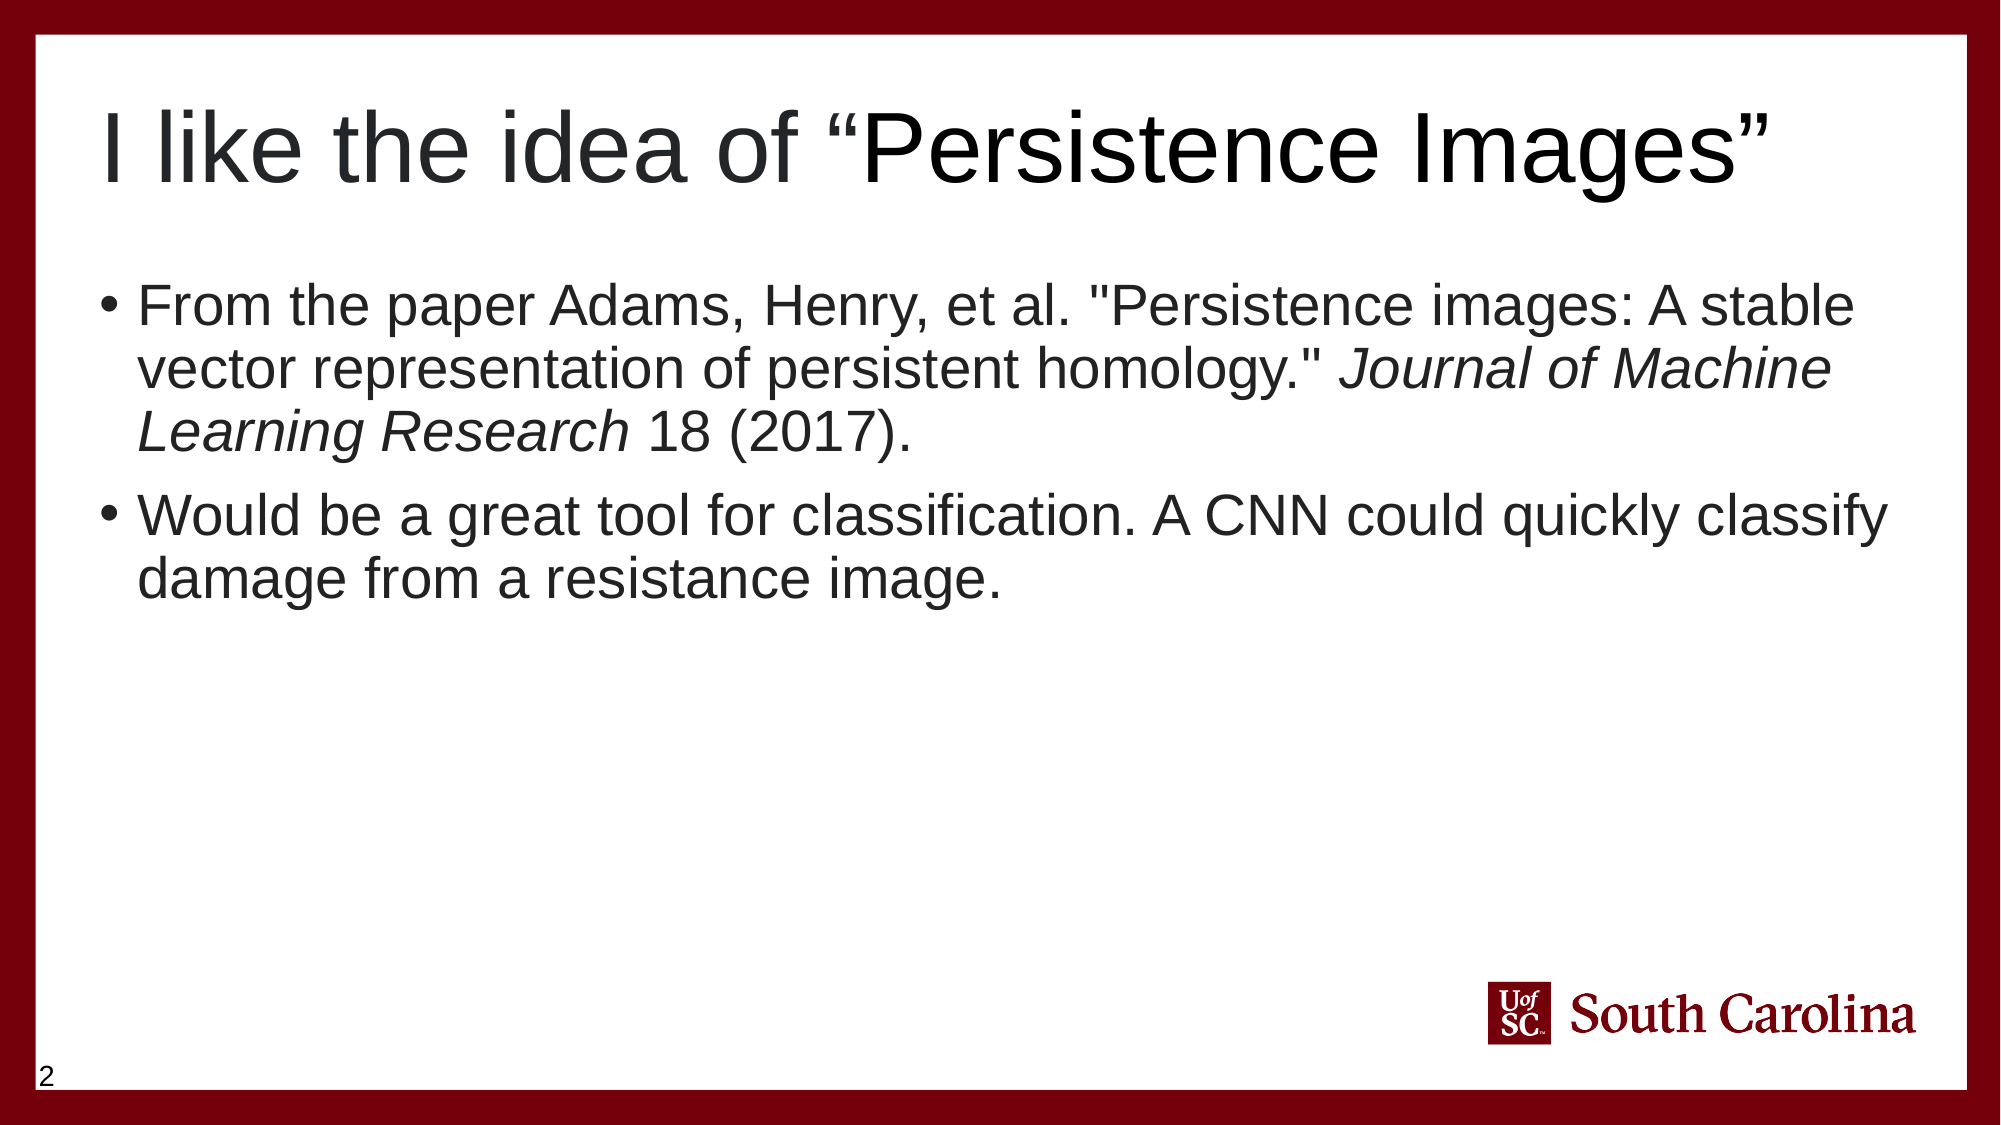

# I like the idea of “Persistence Images”
From the paper Adams, Henry, et al. "Persistence images: A stable vector representation of persistent homology." Journal of Machine Learning Research 18 (2017).
Would be a great tool for classification. A CNN could quickly classify damage from a resistance image.